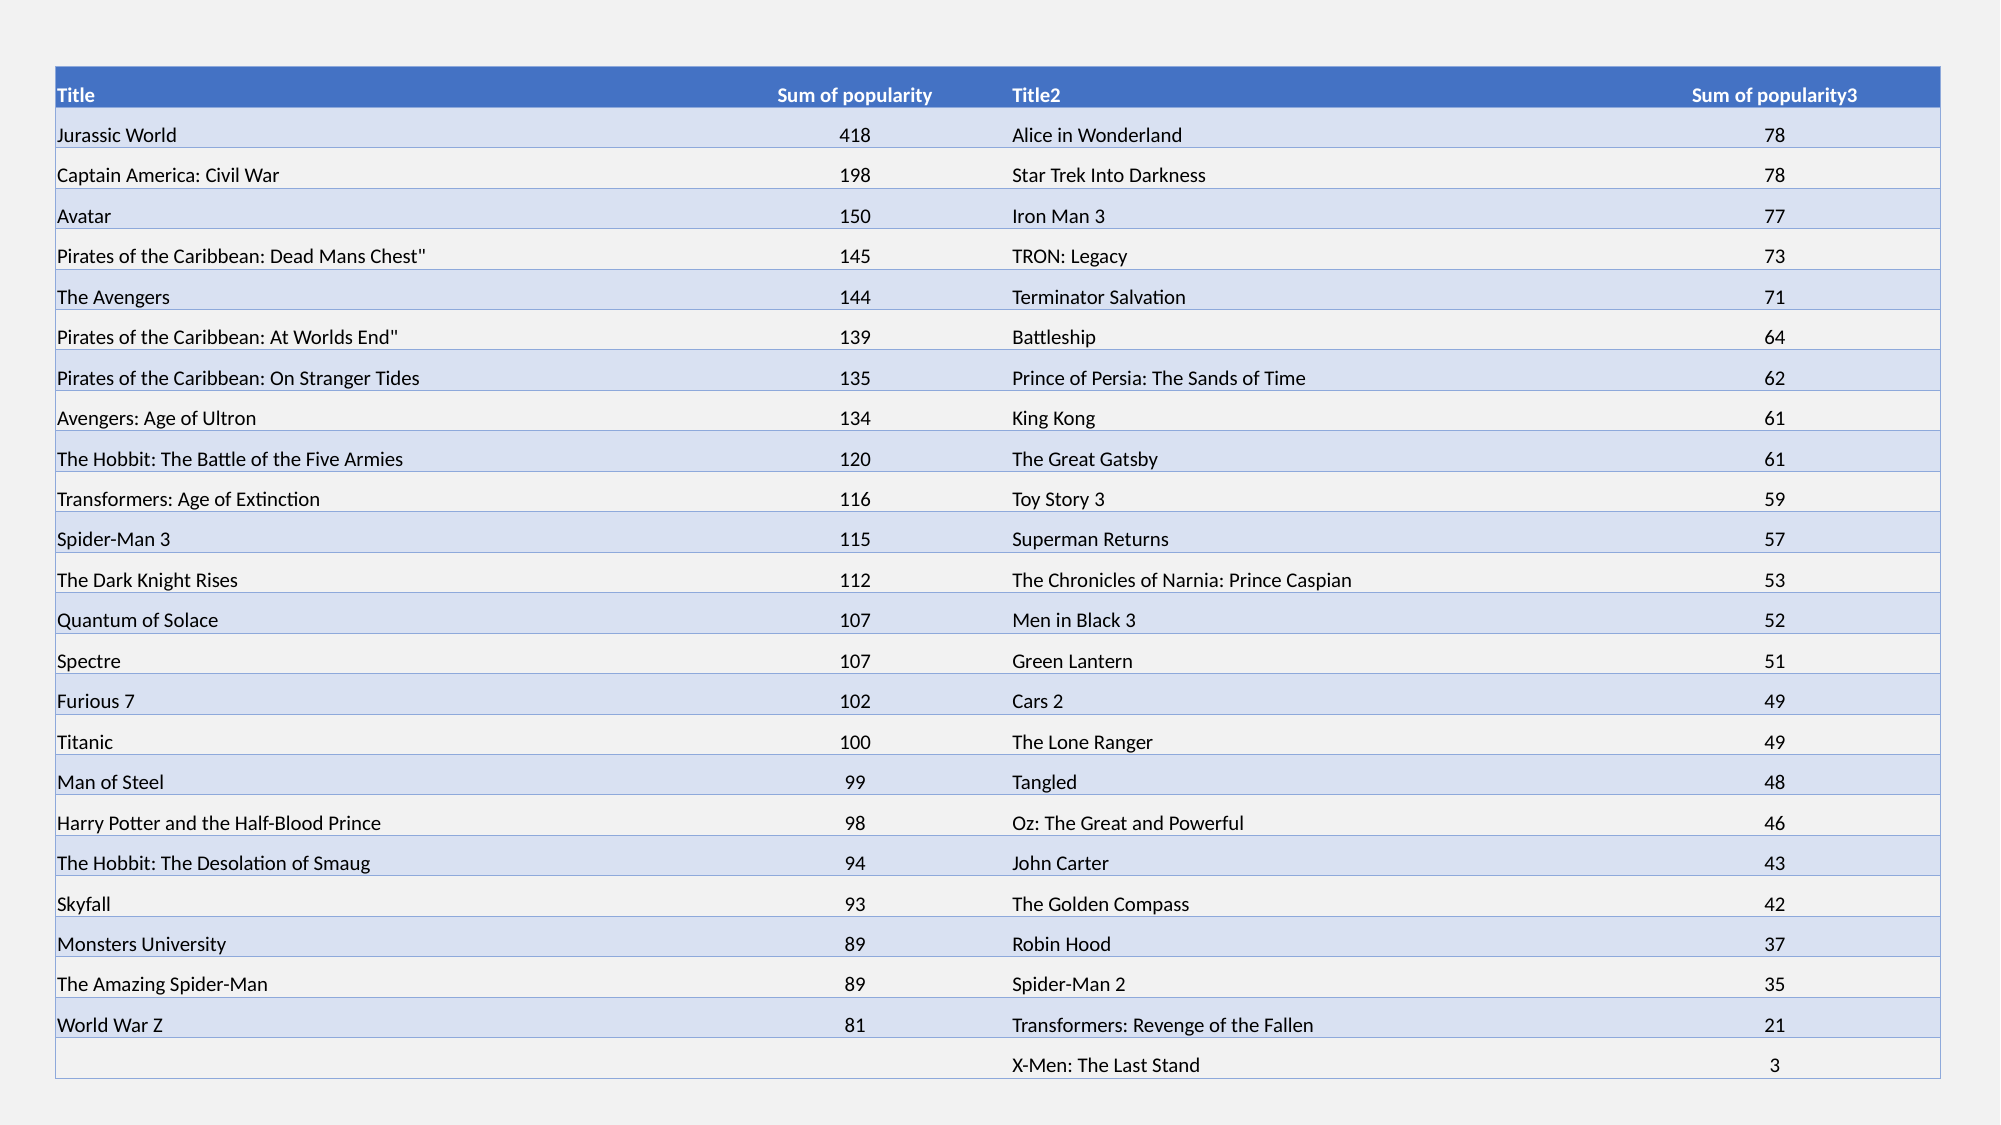

| Title | Sum of popularity | Title2 | Sum of popularity3 |
| --- | --- | --- | --- |
| Jurassic World | 418 | Alice in Wonderland | 78 |
| Captain America: Civil War | 198 | Star Trek Into Darkness | 78 |
| Avatar | 150 | Iron Man 3 | 77 |
| Pirates of the Caribbean: Dead Mans Chest" | 145 | TRON: Legacy | 73 |
| The Avengers | 144 | Terminator Salvation | 71 |
| Pirates of the Caribbean: At Worlds End" | 139 | Battleship | 64 |
| Pirates of the Caribbean: On Stranger Tides | 135 | Prince of Persia: The Sands of Time | 62 |
| Avengers: Age of Ultron | 134 | King Kong | 61 |
| The Hobbit: The Battle of the Five Armies | 120 | The Great Gatsby | 61 |
| Transformers: Age of Extinction | 116 | Toy Story 3 | 59 |
| Spider-Man 3 | 115 | Superman Returns | 57 |
| The Dark Knight Rises | 112 | The Chronicles of Narnia: Prince Caspian | 53 |
| Quantum of Solace | 107 | Men in Black 3 | 52 |
| Spectre | 107 | Green Lantern | 51 |
| Furious 7 | 102 | Cars 2 | 49 |
| Titanic | 100 | The Lone Ranger | 49 |
| Man of Steel | 99 | Tangled | 48 |
| Harry Potter and the Half-Blood Prince | 98 | Oz: The Great and Powerful | 46 |
| The Hobbit: The Desolation of Smaug | 94 | John Carter | 43 |
| Skyfall | 93 | The Golden Compass | 42 |
| Monsters University | 89 | Robin Hood | 37 |
| The Amazing Spider-Man | 89 | Spider-Man 2 | 35 |
| World War Z | 81 | Transformers: Revenge of the Fallen | 21 |
|  |  | X-Men: The Last Stand | 3 |